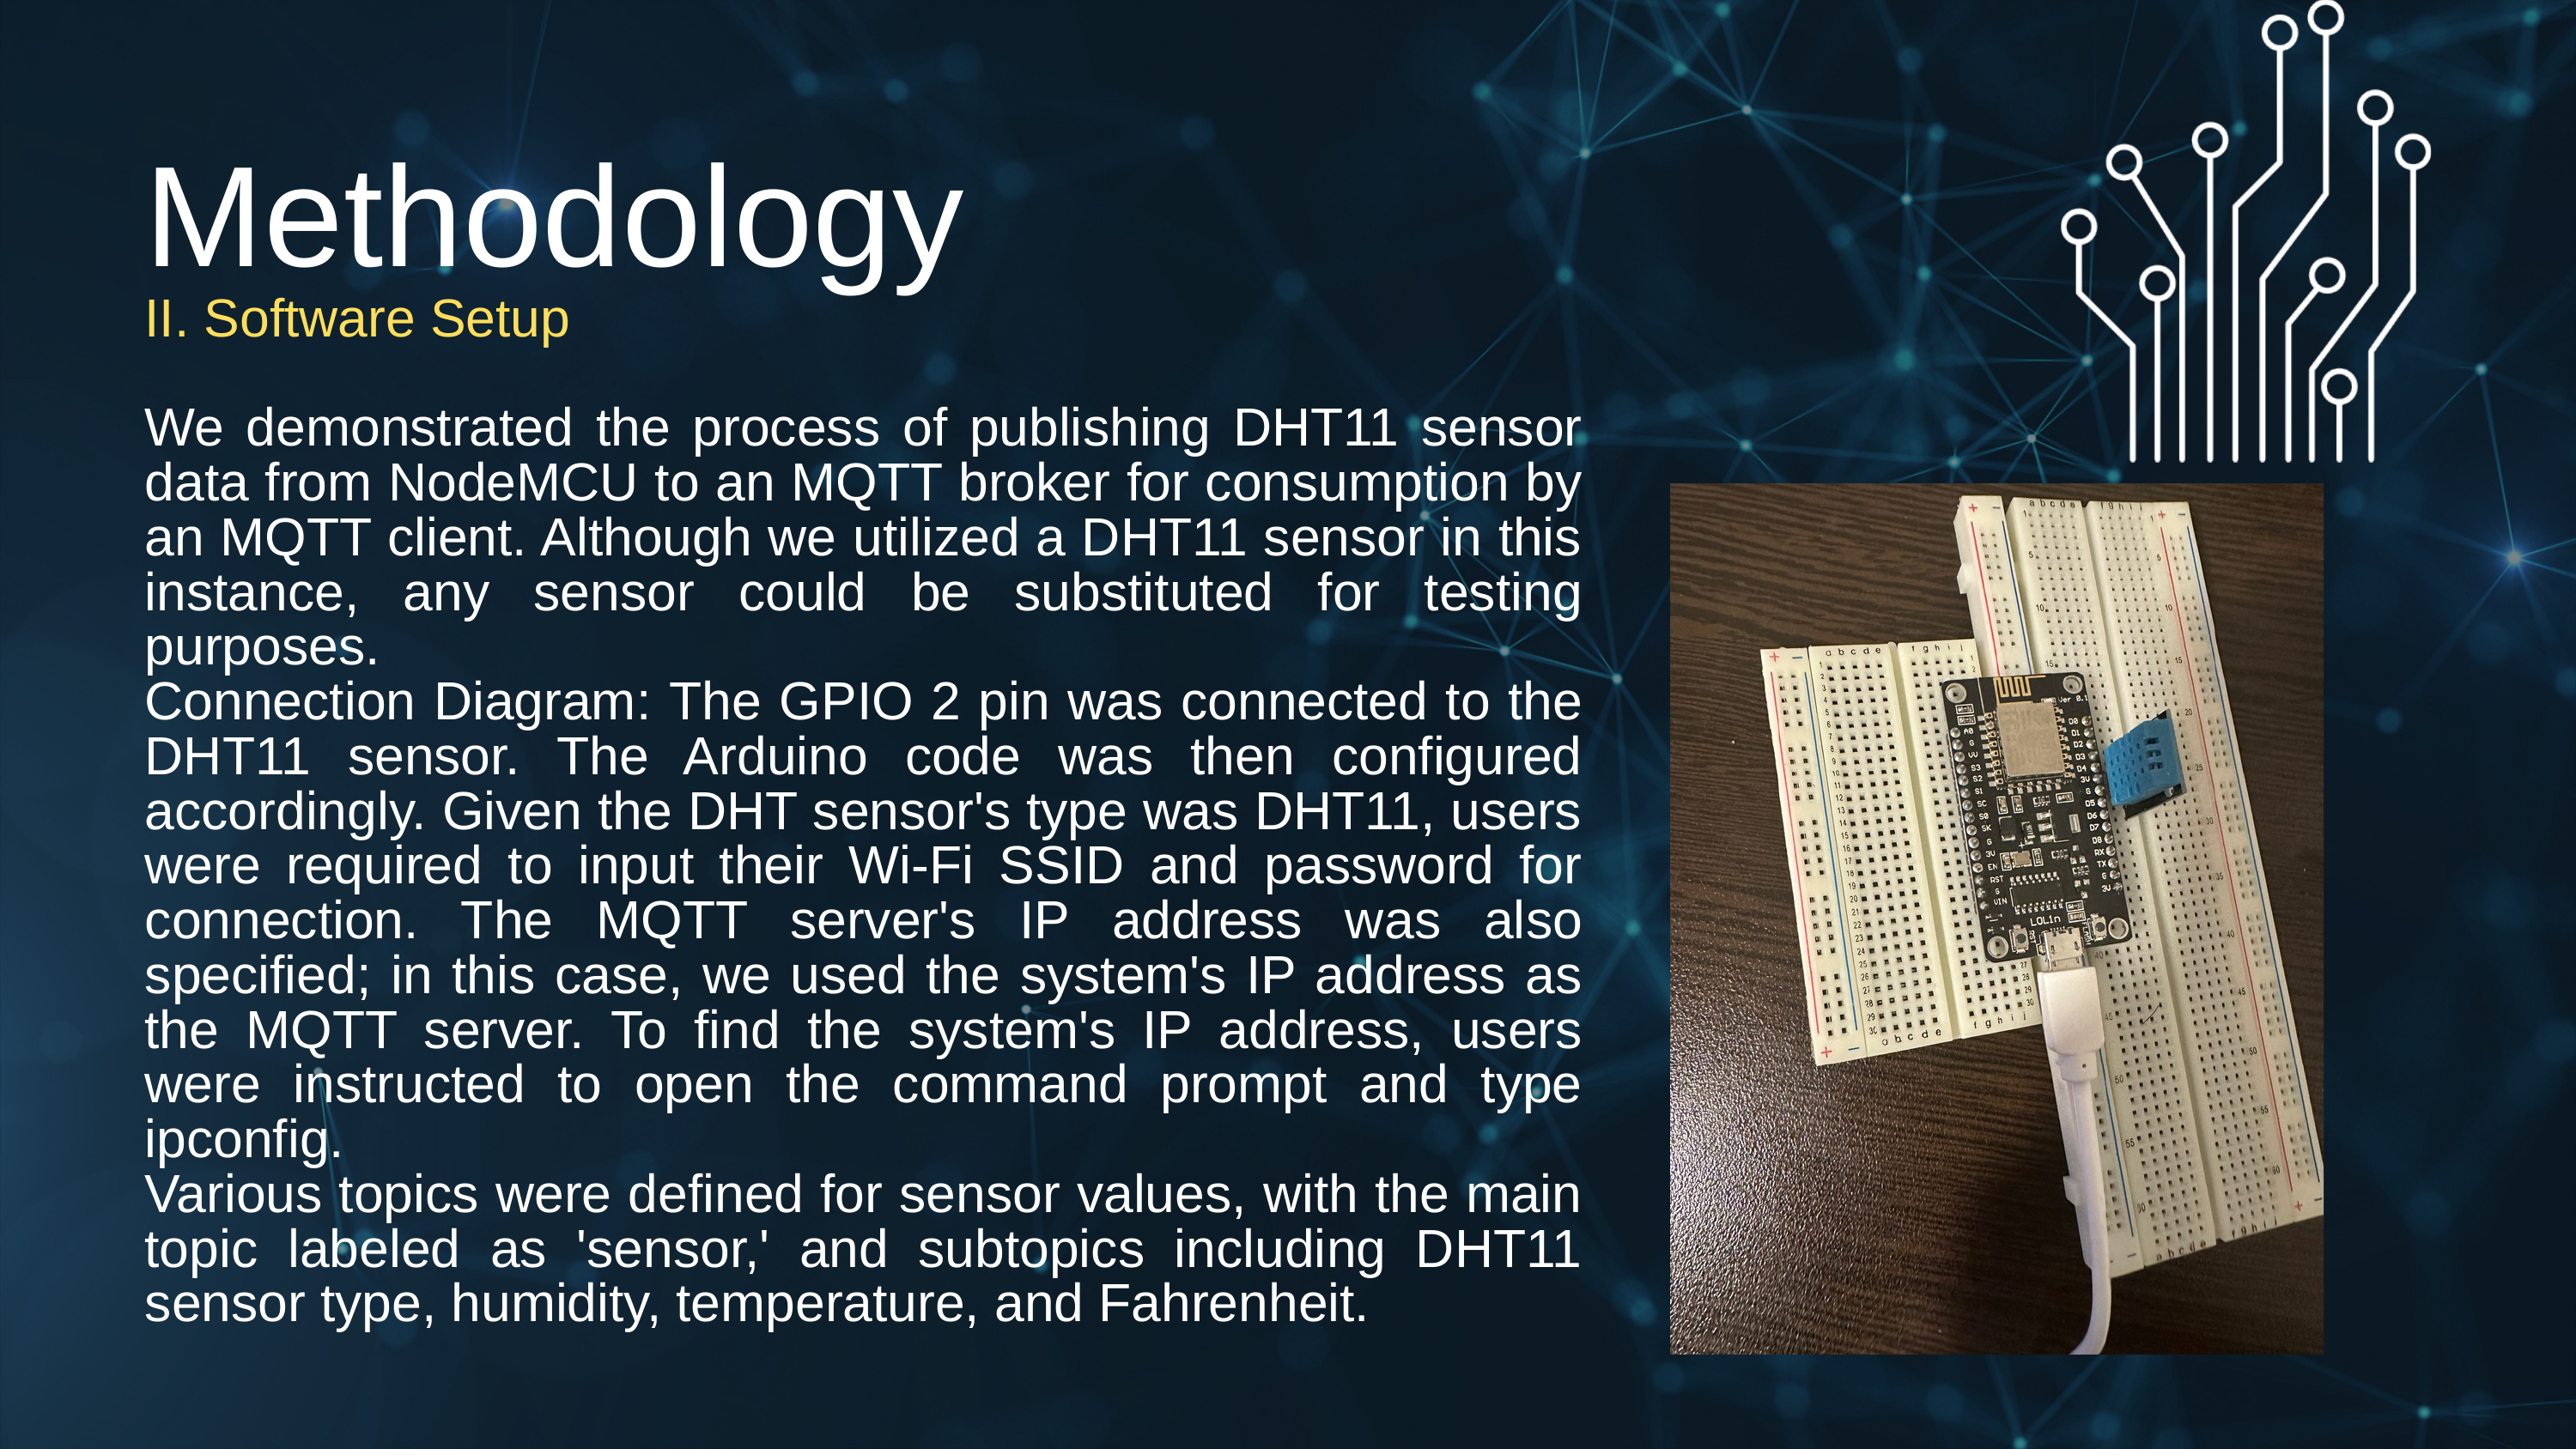

Methodology

II. Software Setup

We demonstrated the process of publishing DHT11 sensor data from NodeMCU to an MQTT broker for consumption by an MQTT client. Although we utilized a DHT11 sensor in this instance, any sensor could be substituted for testing purposes.
Connection Diagram: The GPIO 2 pin was connected to the DHT11 sensor. The Arduino code was then configured accordingly. Given the DHT sensor's type was DHT11, users were required to input their Wi-Fi SSID and password for connection. The MQTT server's IP address was also specified; in this case, we used the system's IP address as the MQTT server. To find the system's IP address, users were instructed to open the command prompt and type ipconfig.
Various topics were defined for sensor values, with the main topic labeled as 'sensor,' and subtopics including DHT11 sensor type, humidity, temperature, and Fahrenheit.